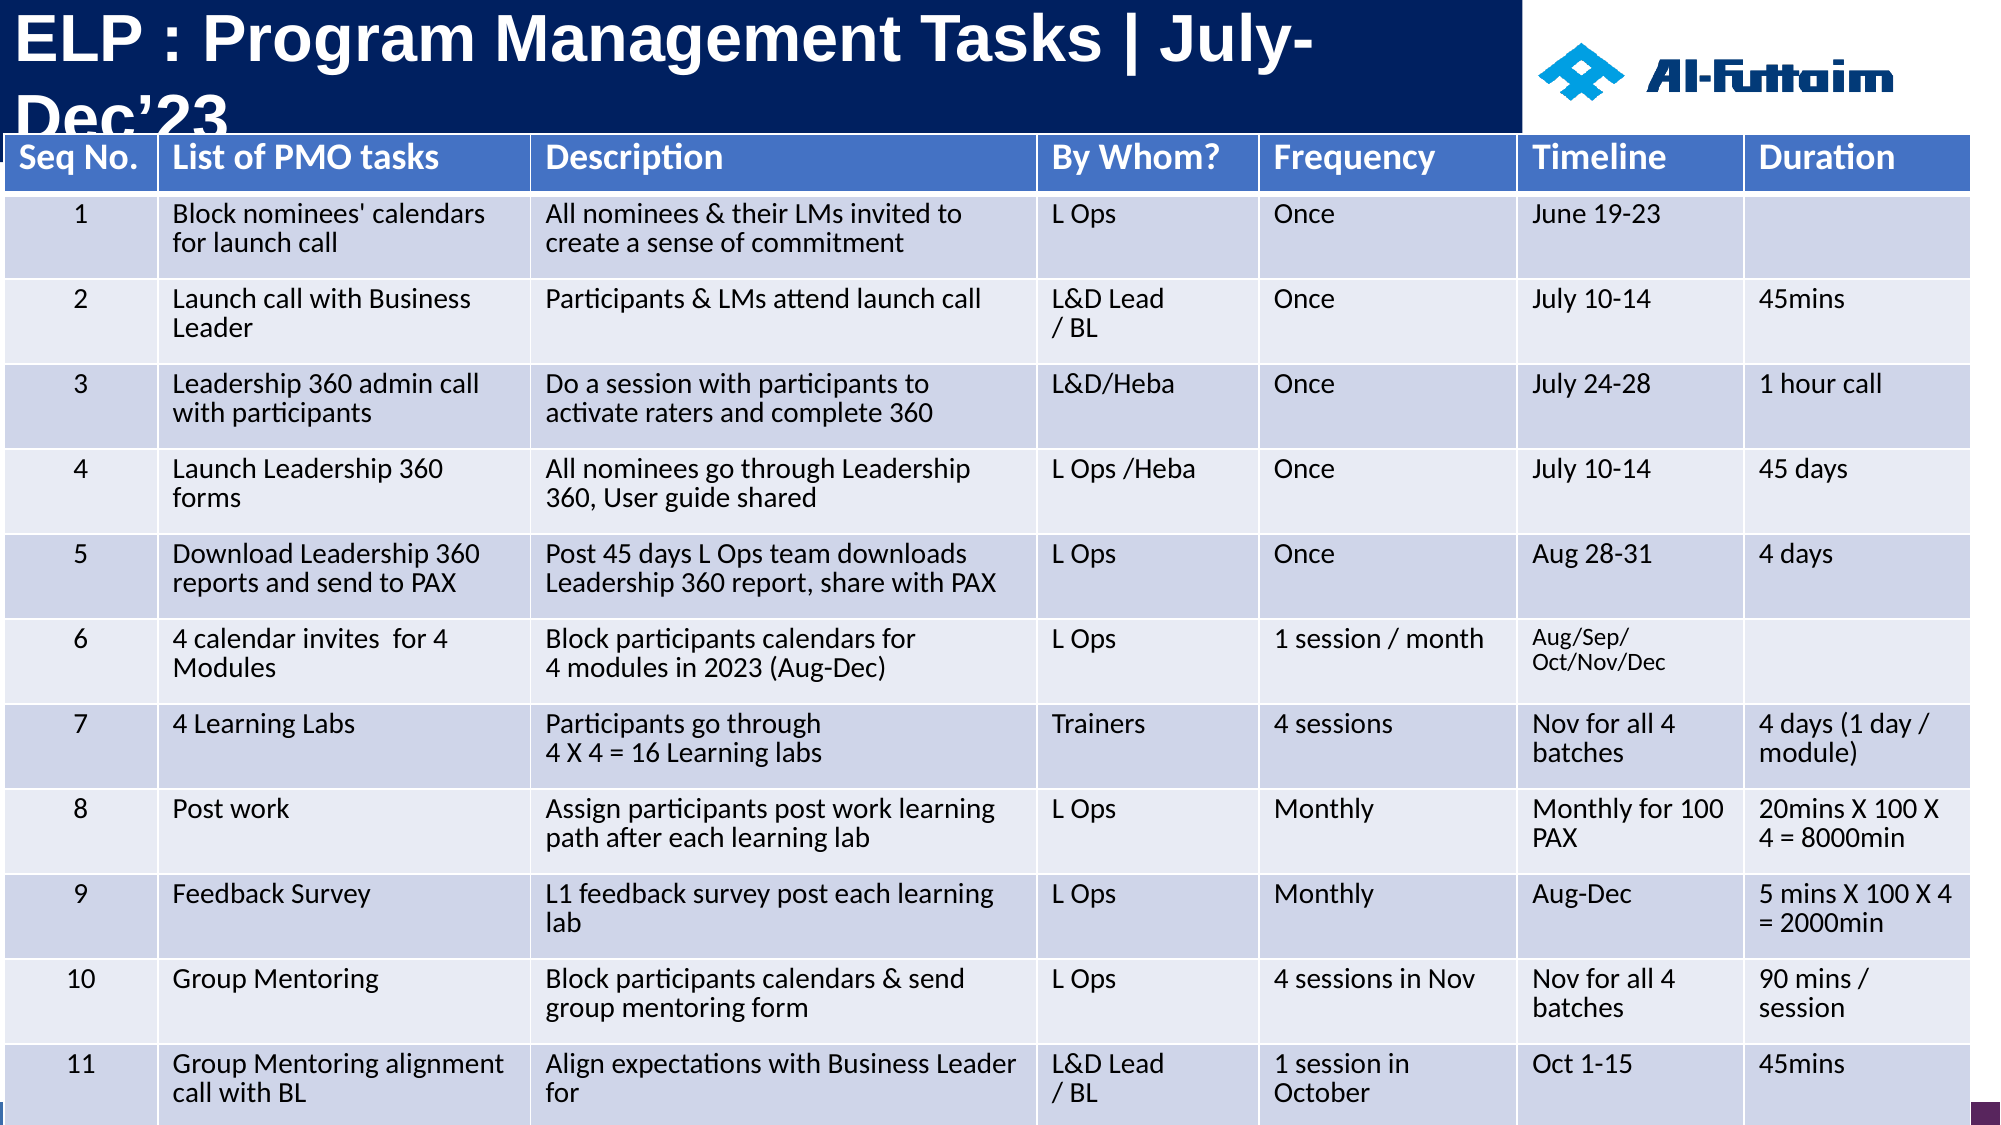

ELP : Program Management Tasks | July-Dec’23
| Seq No. | List of PMO tasks | Description | By Whom? | Frequency | Timeline | Duration |
| --- | --- | --- | --- | --- | --- | --- |
| 1 | Block nominees' calendars for launch call | All nominees & their LMs invited to create a sense of commitment | L Ops | Once | June 19-23 |  |
| 2 | Launch call with Business Leader | Participants & LMs attend launch call | L&D Lead / BL | Once | July 10-14 | 45mins |
| 3 | Leadership 360 admin call with participants | Do a session with participants to activate raters and complete 360 | L&D/Heba | Once | July 24-28 | 1 hour call |
| 4 | Launch Leadership 360 forms | All nominees go through Leadership 360, User guide shared | L Ops /Heba | Once | July 10-14 | 45 days |
| 5 | Download Leadership 360 reports and send to PAX | Post 45 days L Ops team downloads Leadership 360 report, share with PAX | L Ops | Once | Aug 28-31 | 4 days |
| 6 | 4 calendar invites for 4 Modules | Block participants calendars for 4 modules in 2023 (Aug-Dec) | L Ops | 1 session / month | Aug/Sep/ Oct/Nov/Dec |  |
| 7 | 4 Learning Labs | Participants go through 4 X 4 = 16 Learning labs | Trainers | 4 sessions | Nov for all 4 batches | 4 days (1 day / module) |
| 8 | Post work | Assign participants post work learning path after each learning lab | L Ops | Monthly | Monthly for 100 PAX | 20mins X 100 X 4 = 8000min |
| 9 | Feedback Survey | L1 feedback survey post each learning lab | L Ops | Monthly | Aug-Dec | 5 mins X 100 X 4 = 2000min |
| 10 | Group Mentoring | Block participants calendars & send group mentoring form | L Ops | 4 sessions in Nov | Nov for all 4 batches | 90 mins / session |
| 11 | Group Mentoring alignment call with BL | Align expectations with Business Leader for | L&D Lead / BL | 1 session in October | Oct 1-15 | 45mins |